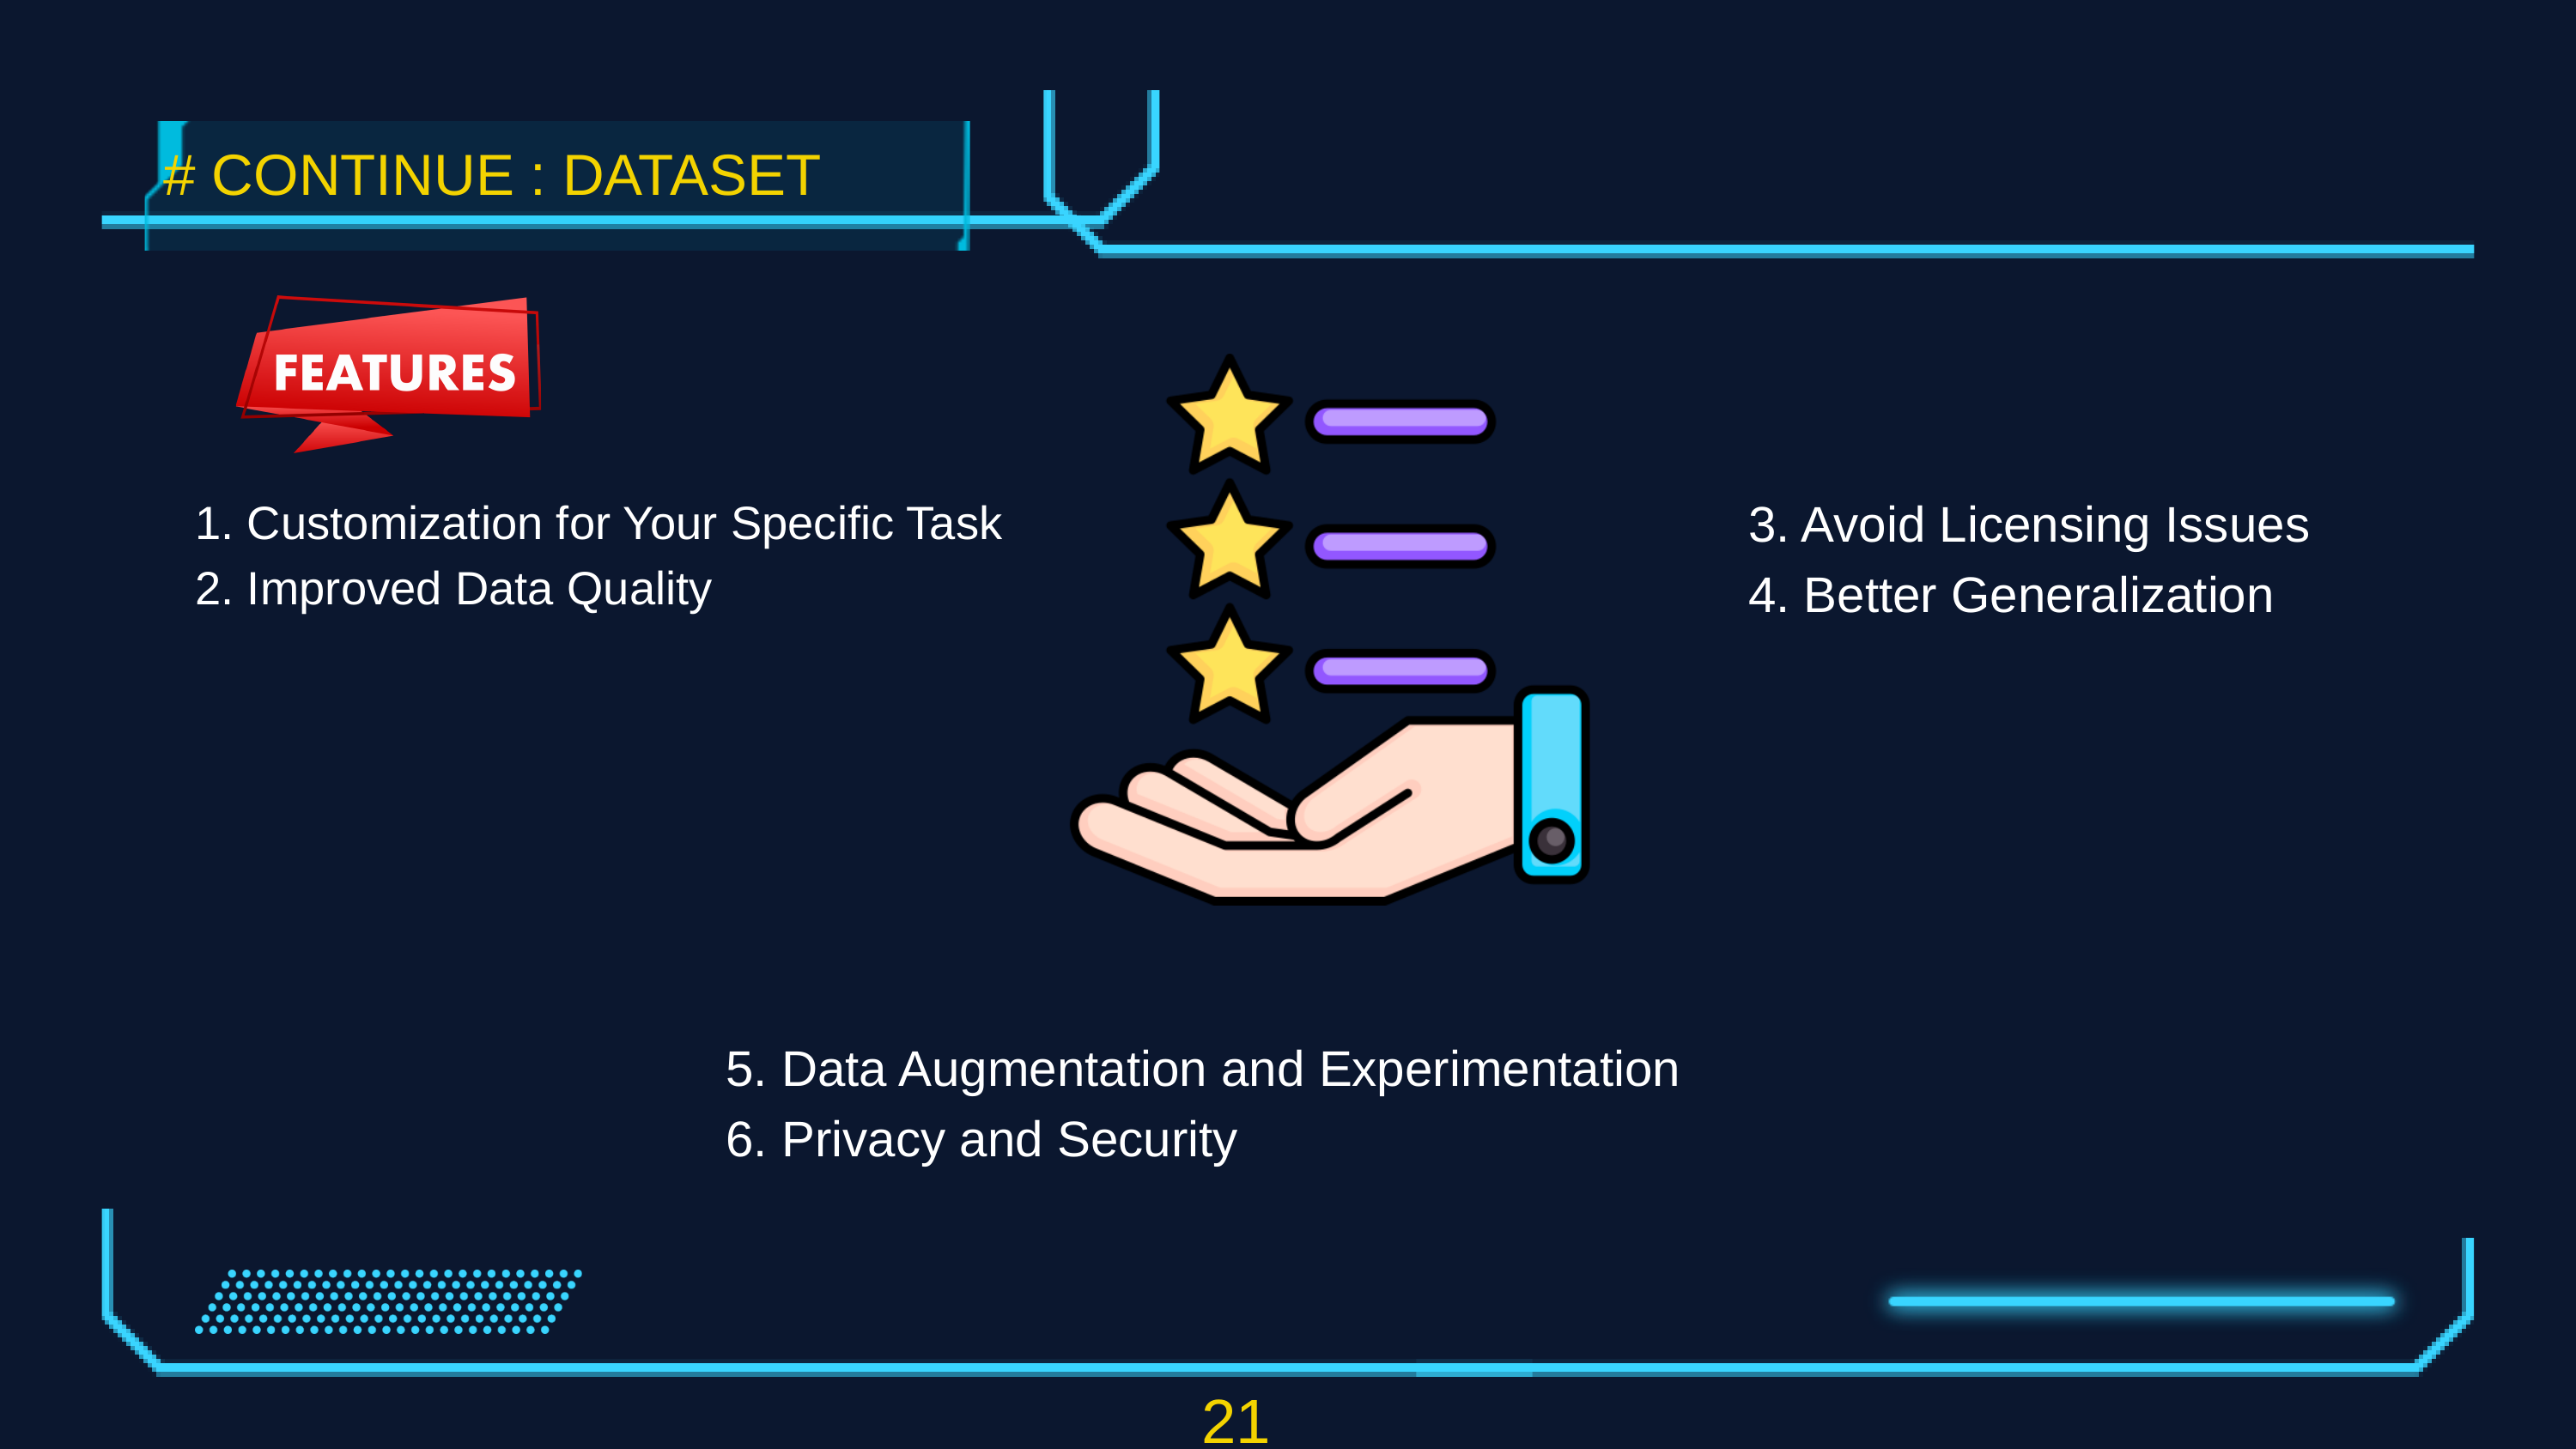

# CONTINUE : DATASET

3. Avoid Licensing Issues
4. Better Generalization

1. Customization for Your Specific Task
2. Improved Data Quality
5. Data Augmentation and Experimentation
6. Privacy and Security

21